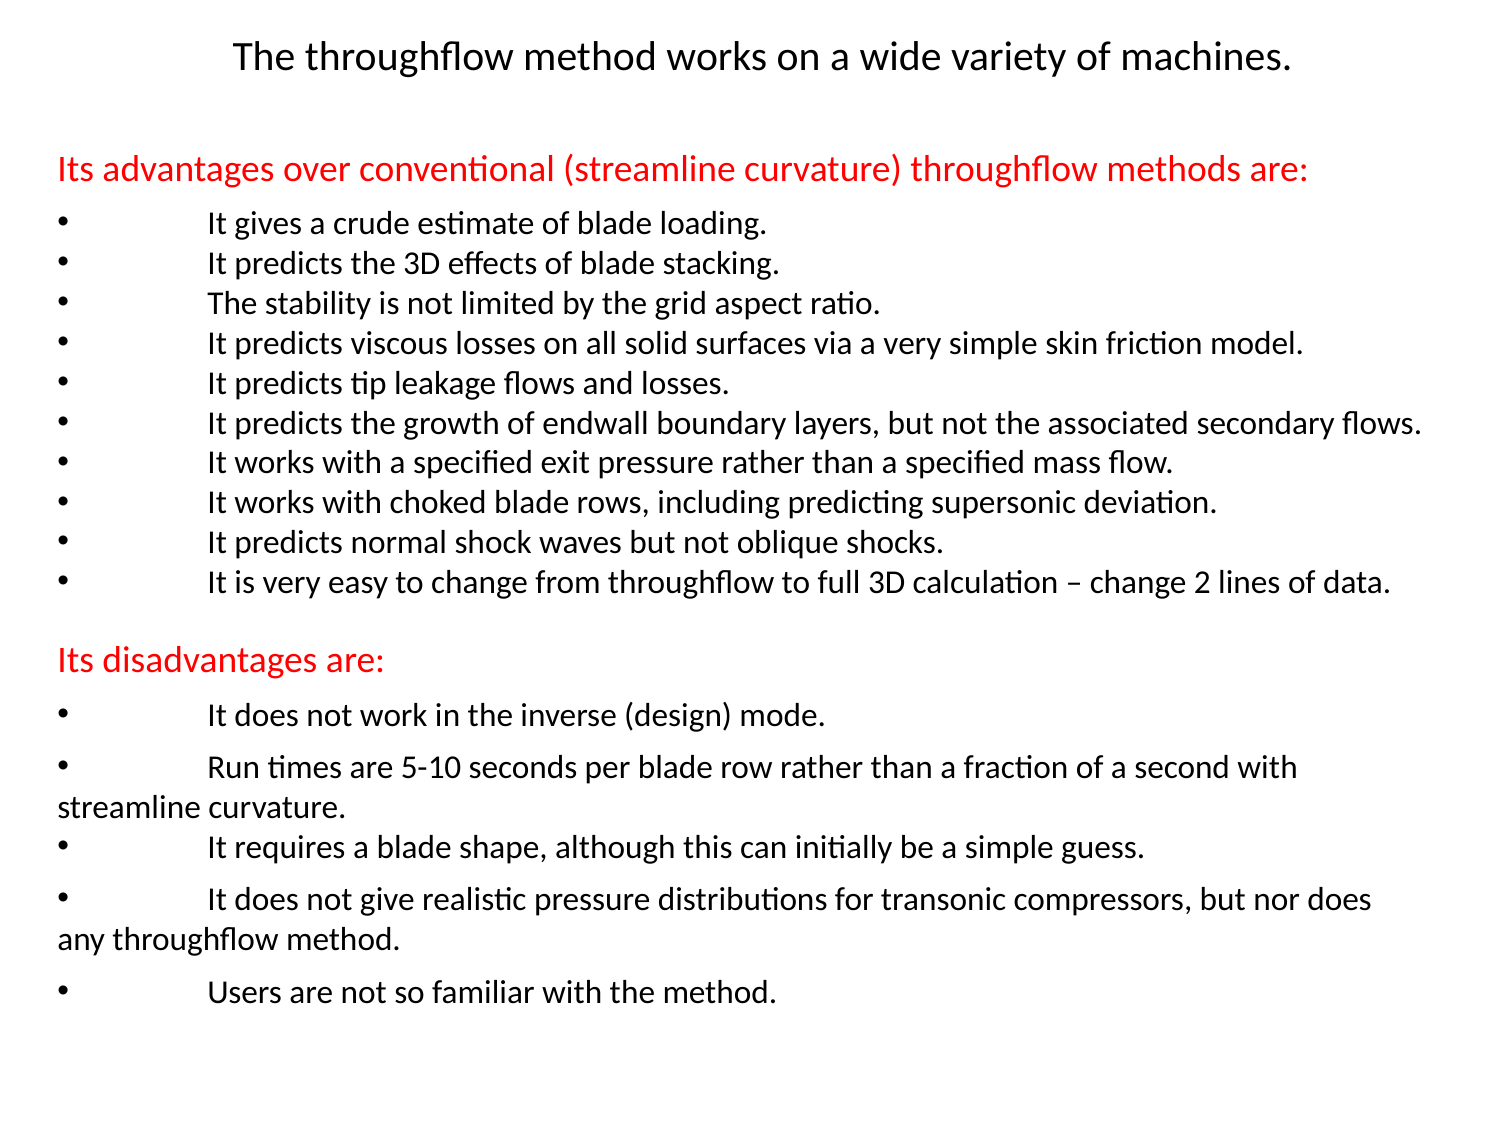

The throughflow method works on a wide variety of machines.

Its advantages over conventional (streamline curvature) throughflow methods are:
 	It gives a crude estimate of blade loading.
 	It predicts the 3D effects of blade stacking.
 	The stability is not limited by the grid aspect ratio.
 	It predicts viscous losses on all solid surfaces via a very simple skin friction model.
 	It predicts tip leakage flows and losses.
 	It predicts the growth of endwall boundary layers, but not the associated secondary flows.
 	It works with a specified exit pressure rather than a specified mass flow.
 	It works with choked blade rows, including predicting supersonic deviation.
 	It predicts normal shock waves but not oblique shocks.
 	It is very easy to change from throughflow to full 3D calculation – change 2 lines of data.

Its disadvantages are:
 	It does not work in the inverse (design) mode.
 	Run times are 5-10 seconds per blade row rather than a fraction of a second with 	streamline curvature.
 	It requires a blade shape, although this can initially be a simple guess.
 	It does not give realistic pressure distributions for transonic compressors, but nor does 	any throughflow method.
 	Users are not so familiar with the method.